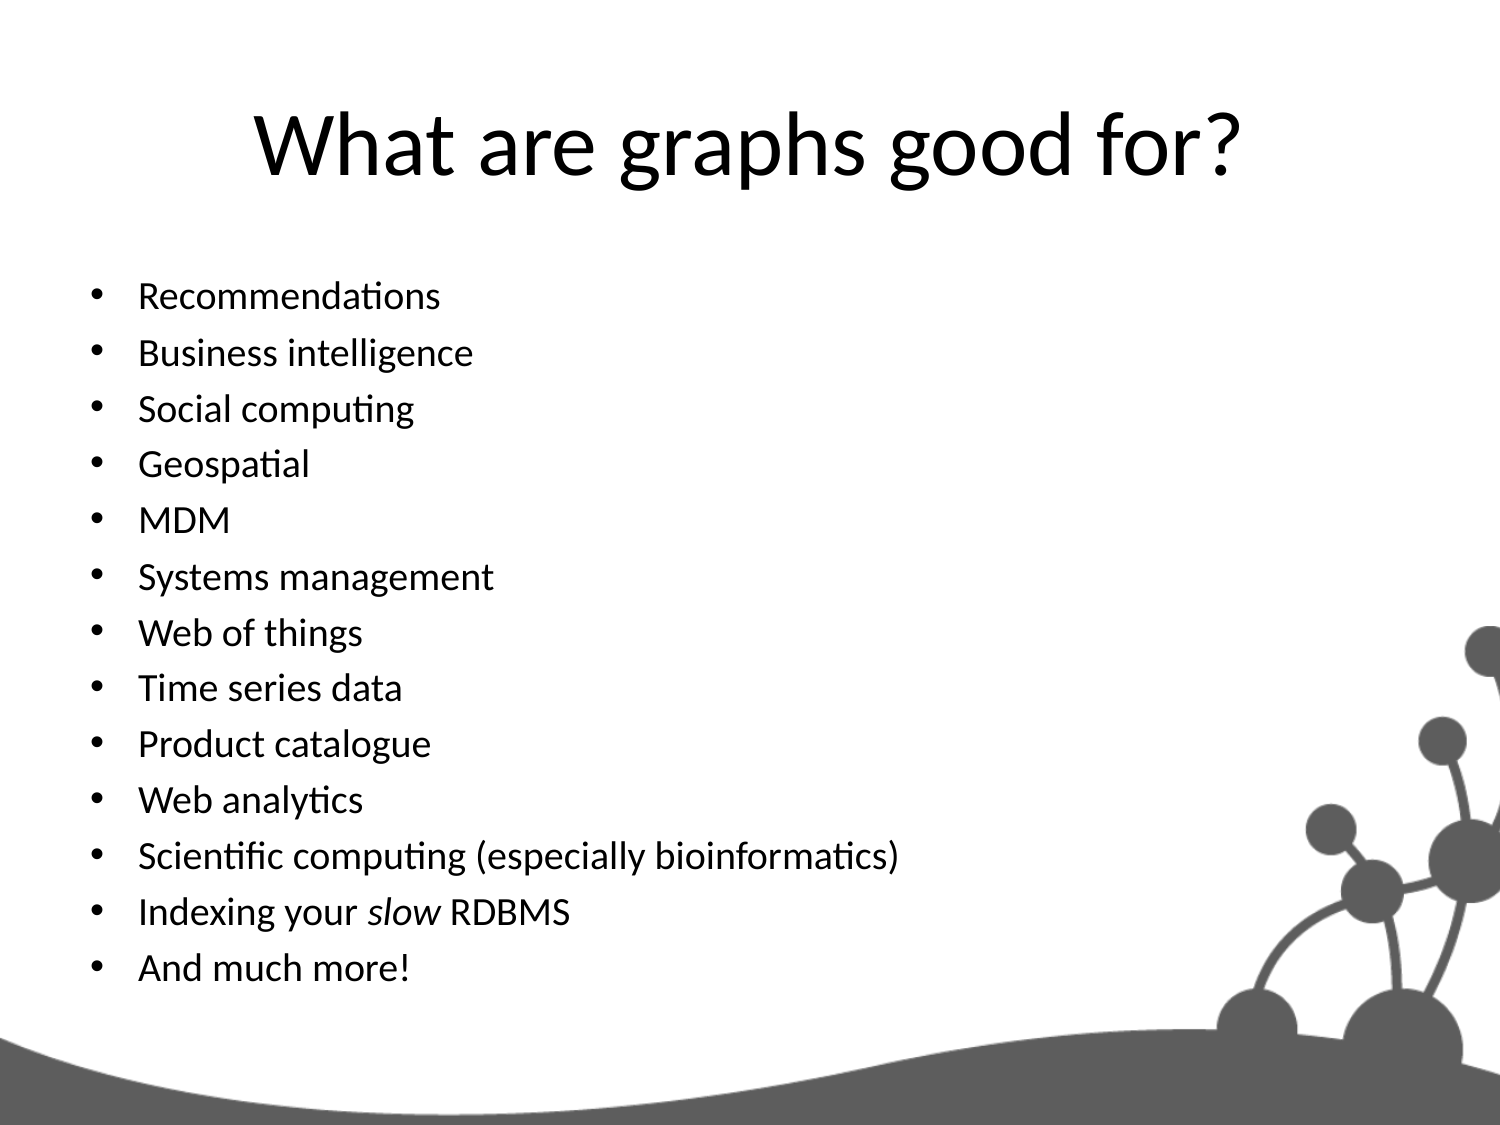

# What are graphs good for?
Recommendations
Business intelligence
Social computing
Geospatial
MDM
Systems management
Web of things
Time series data
Product catalogue
Web analytics
Scientific computing (especially bioinformatics)
Indexing your slow RDBMS
And much more!